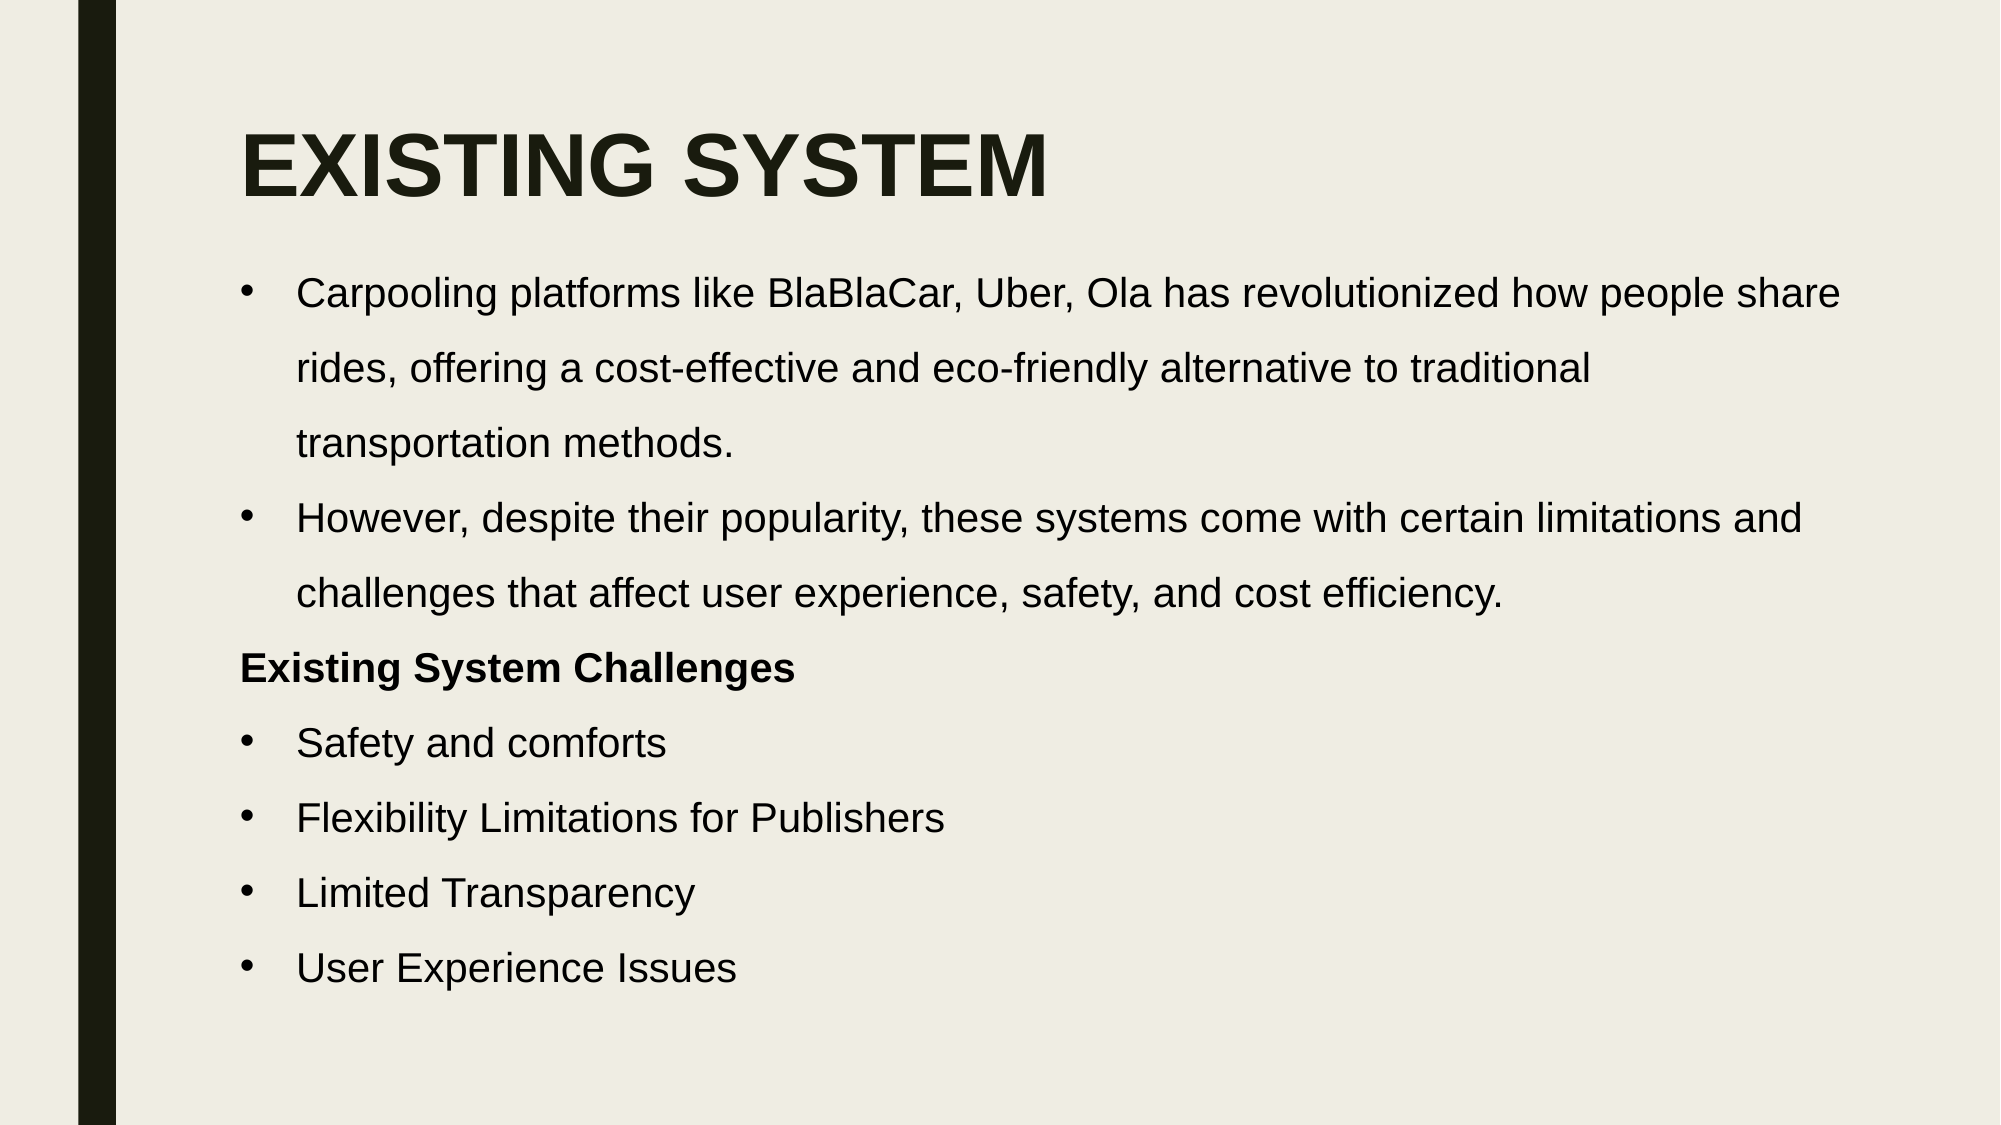

# EXISTING SYSTEM
Carpooling platforms like BlaBlaCar, Uber, Ola has revolutionized how people share rides, offering a cost-effective and eco-friendly alternative to traditional transportation methods.
However, despite their popularity, these systems come with certain limitations and challenges that affect user experience, safety, and cost efficiency.
Existing System Challenges
Safety and comforts
Flexibility Limitations for Publishers
Limited Transparency
User Experience Issues